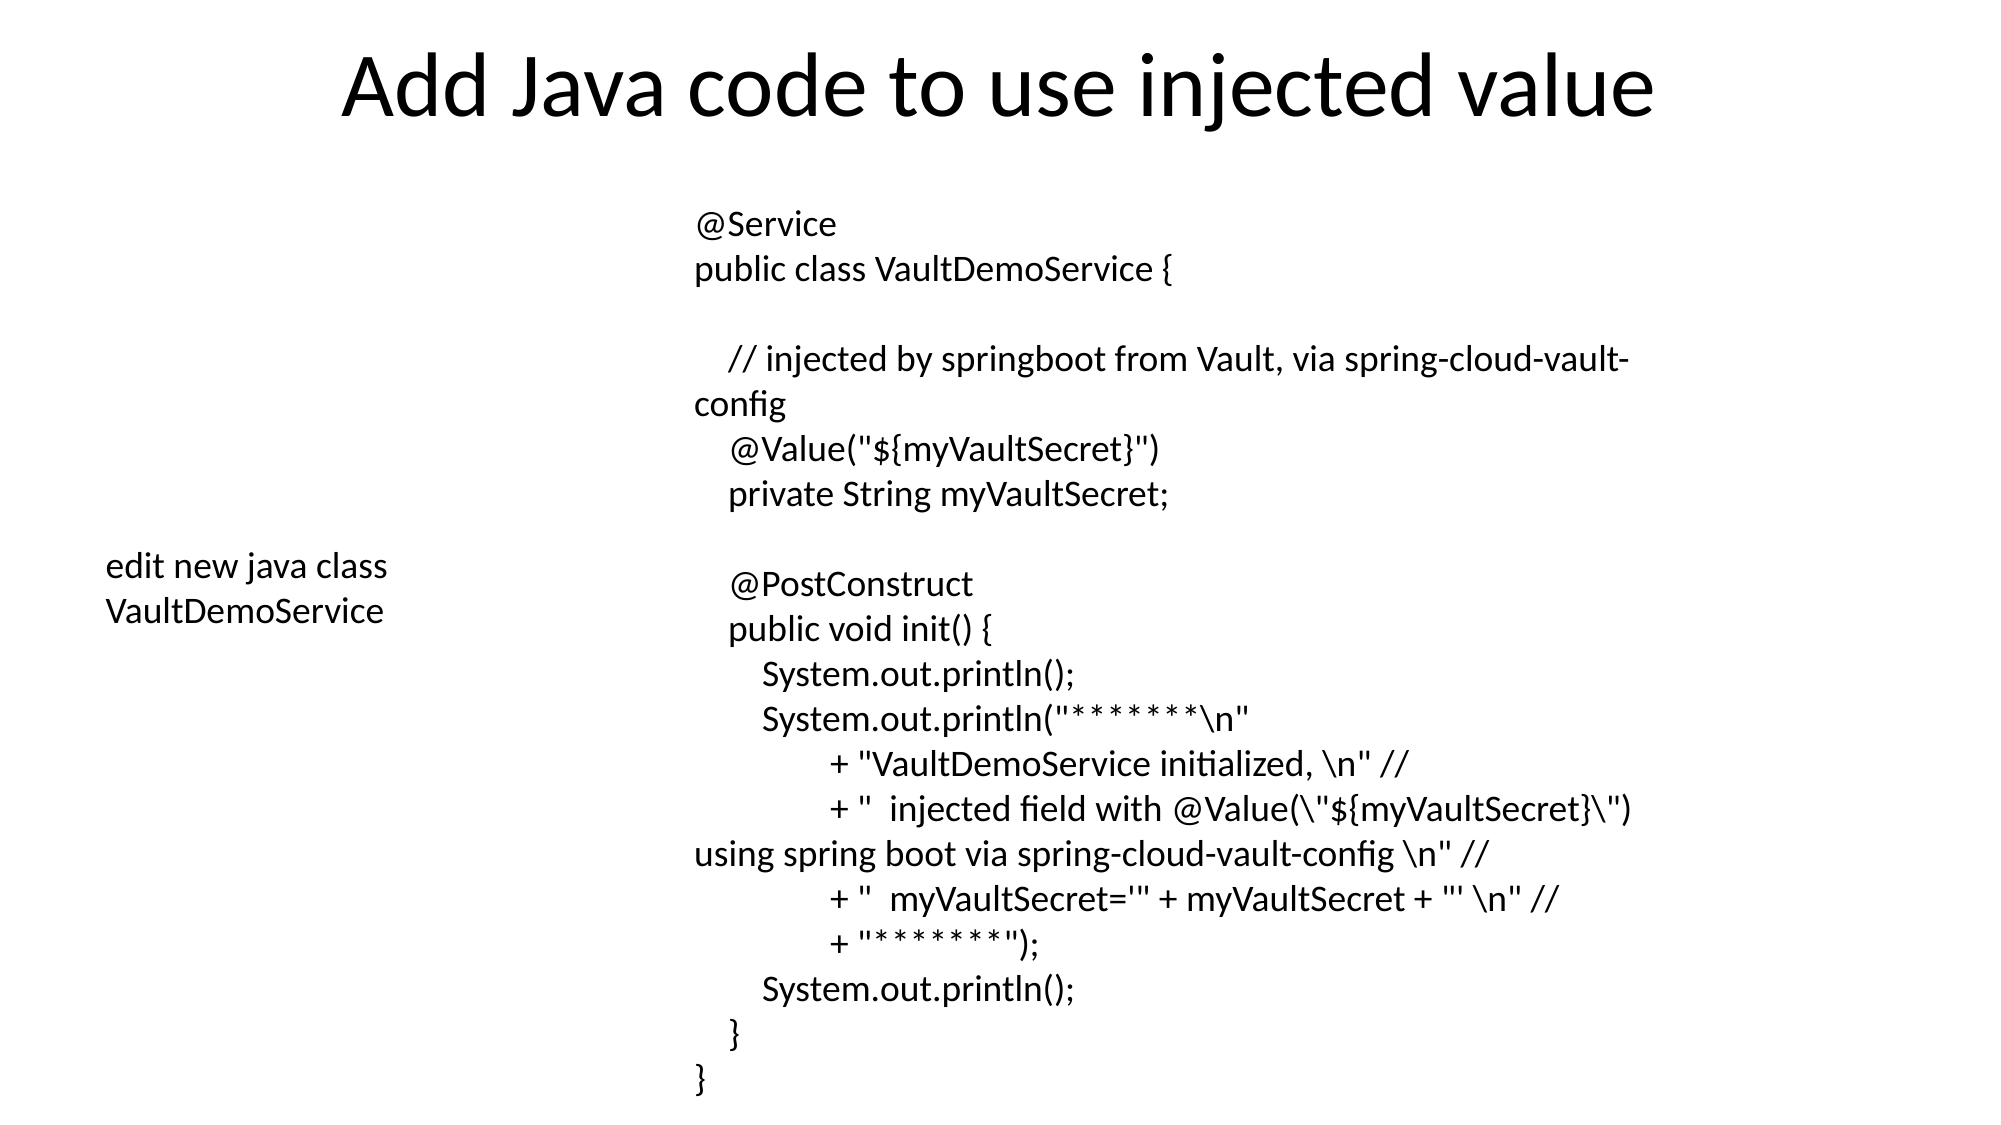

# Add Java code to use injected value
@Service
public class VaultDemoService {

    // injected by springboot from Vault, via spring-cloud-vault-config
    @Value("${myVaultSecret}")
    private String myVaultSecret;

    @PostConstruct
    public void init() {
        System.out.println();
        System.out.println("*******\n"
                + "VaultDemoService initialized, \n" //
                + "  injected field with @Value(\"${myVaultSecret}\") using spring boot via spring-cloud-vault-config \n" //
                + "  myVaultSecret='" + myVaultSecret + "' \n" //
                + "*******");
        System.out.println();
    }
}
edit new java class
VaultDemoService